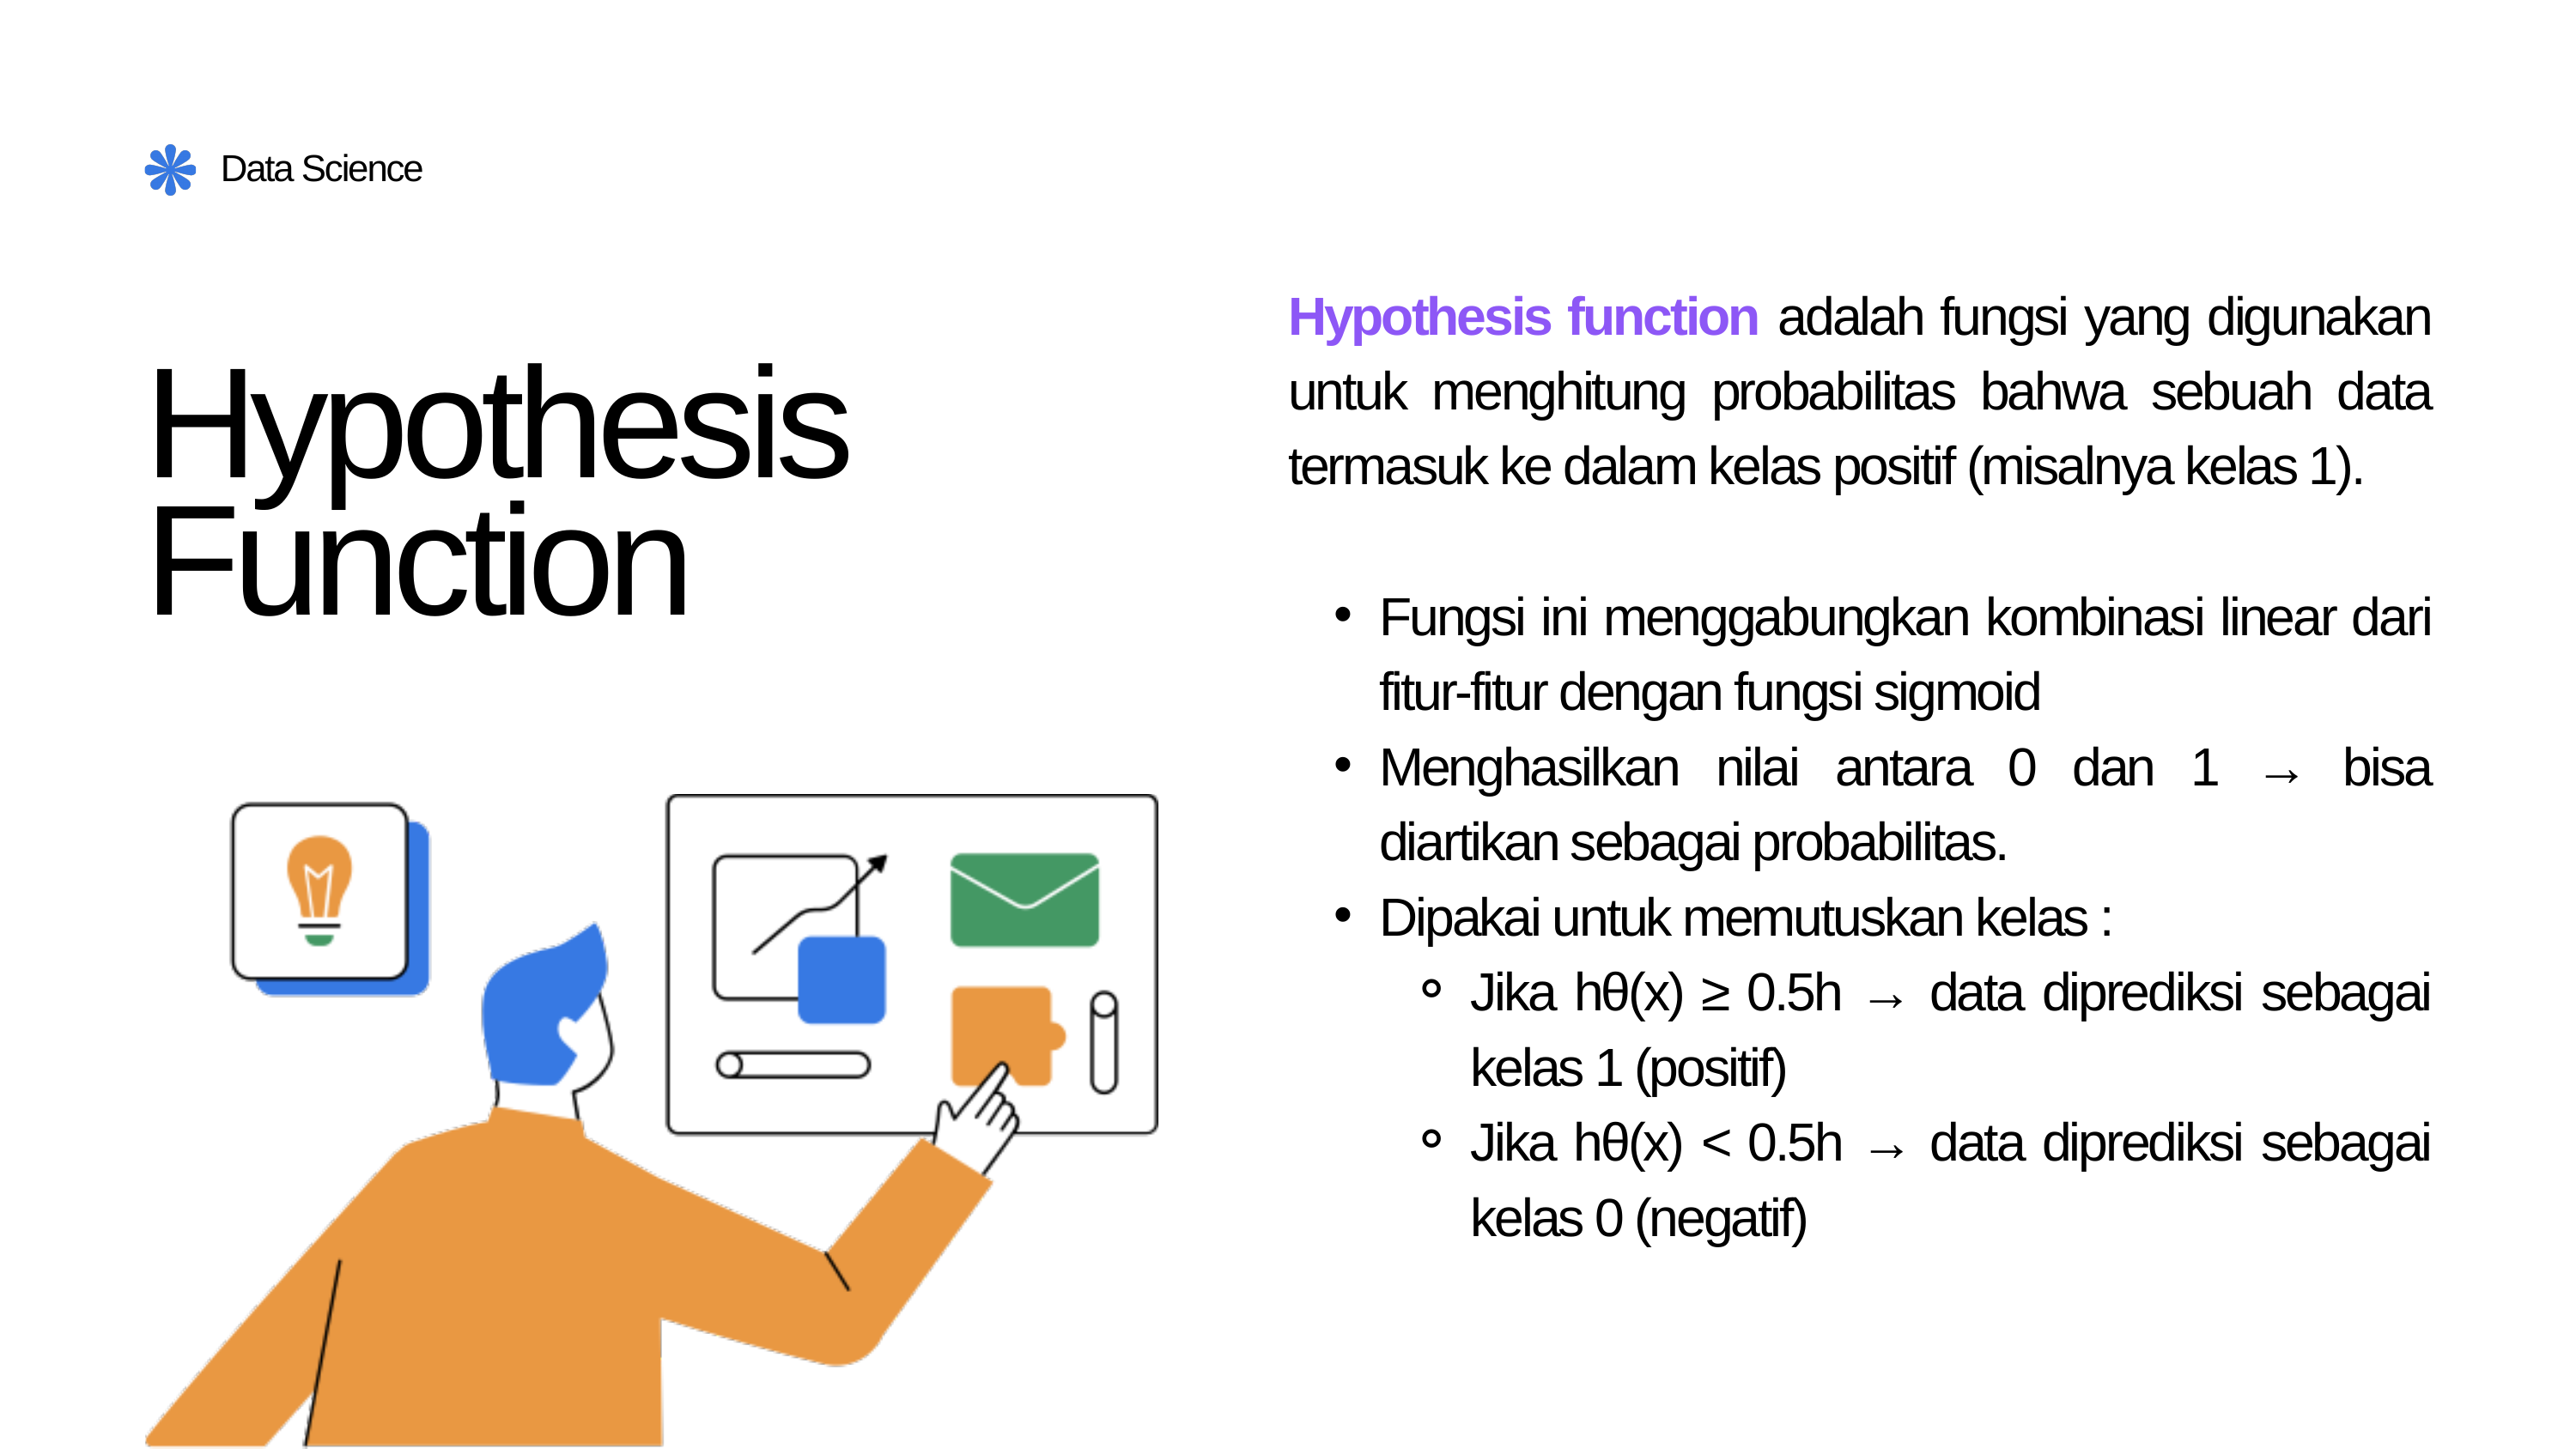

Data Science
Hypothesis function adalah fungsi yang digunakan untuk menghitung probabilitas bahwa sebuah data termasuk ke dalam kelas positif (misalnya kelas 1).

Fungsi ini menggabungkan kombinasi linear dari fitur-fitur dengan fungsi sigmoid
Menghasilkan nilai antara 0 dan 1 → bisa diartikan sebagai probabilitas.
Dipakai untuk memutuskan kelas :
Jika hθ(x) ≥ 0.5h → data diprediksi sebagai kelas 1 (positif)
Jika hθ(x) < 0.5h → data diprediksi sebagai kelas 0 (negatif)
Hypothesis Function